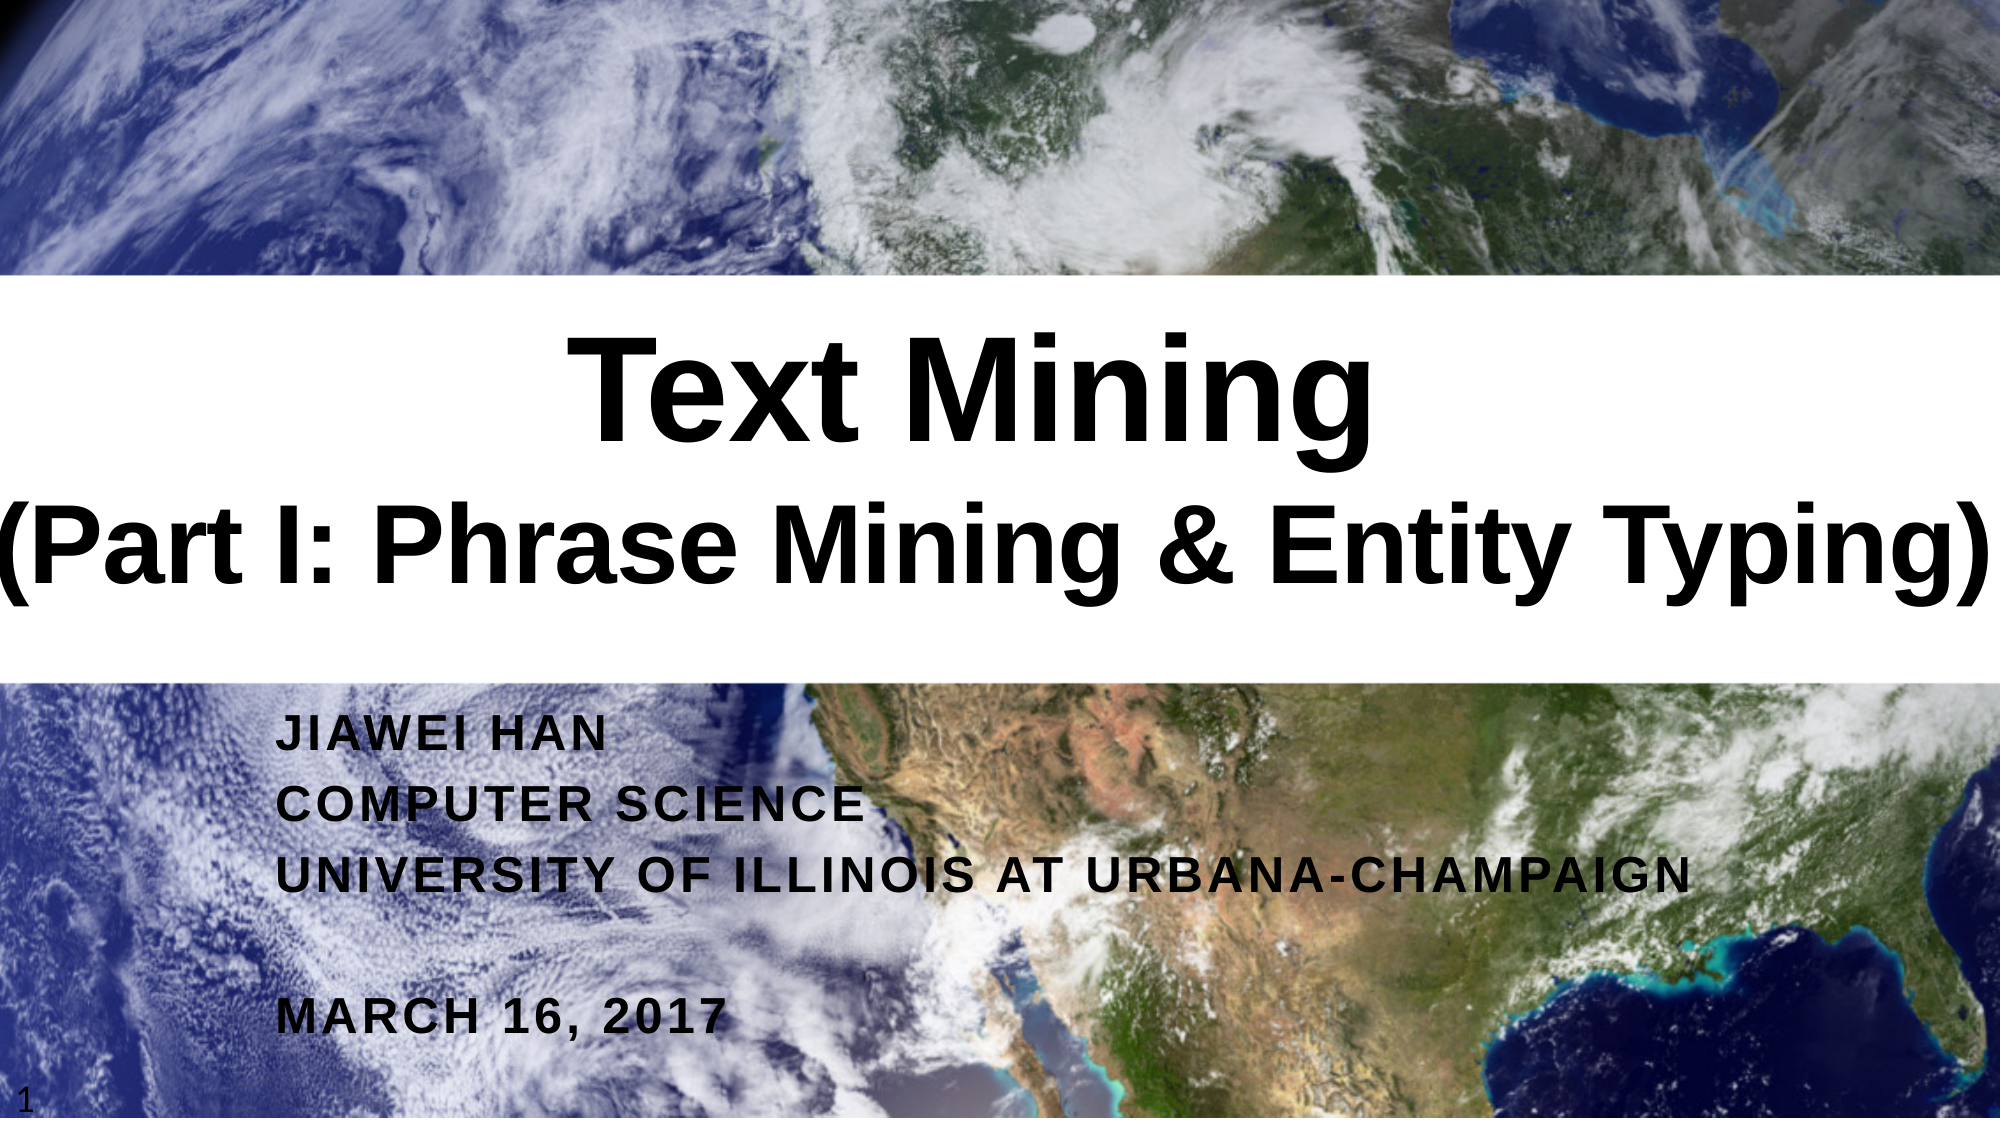

# Text Mining (Part I: Phrase Mining & Entity Typing)
Jiawei Han
Computer Science
University of Illinois at Urbana-Champaign

March 16, 2017
1